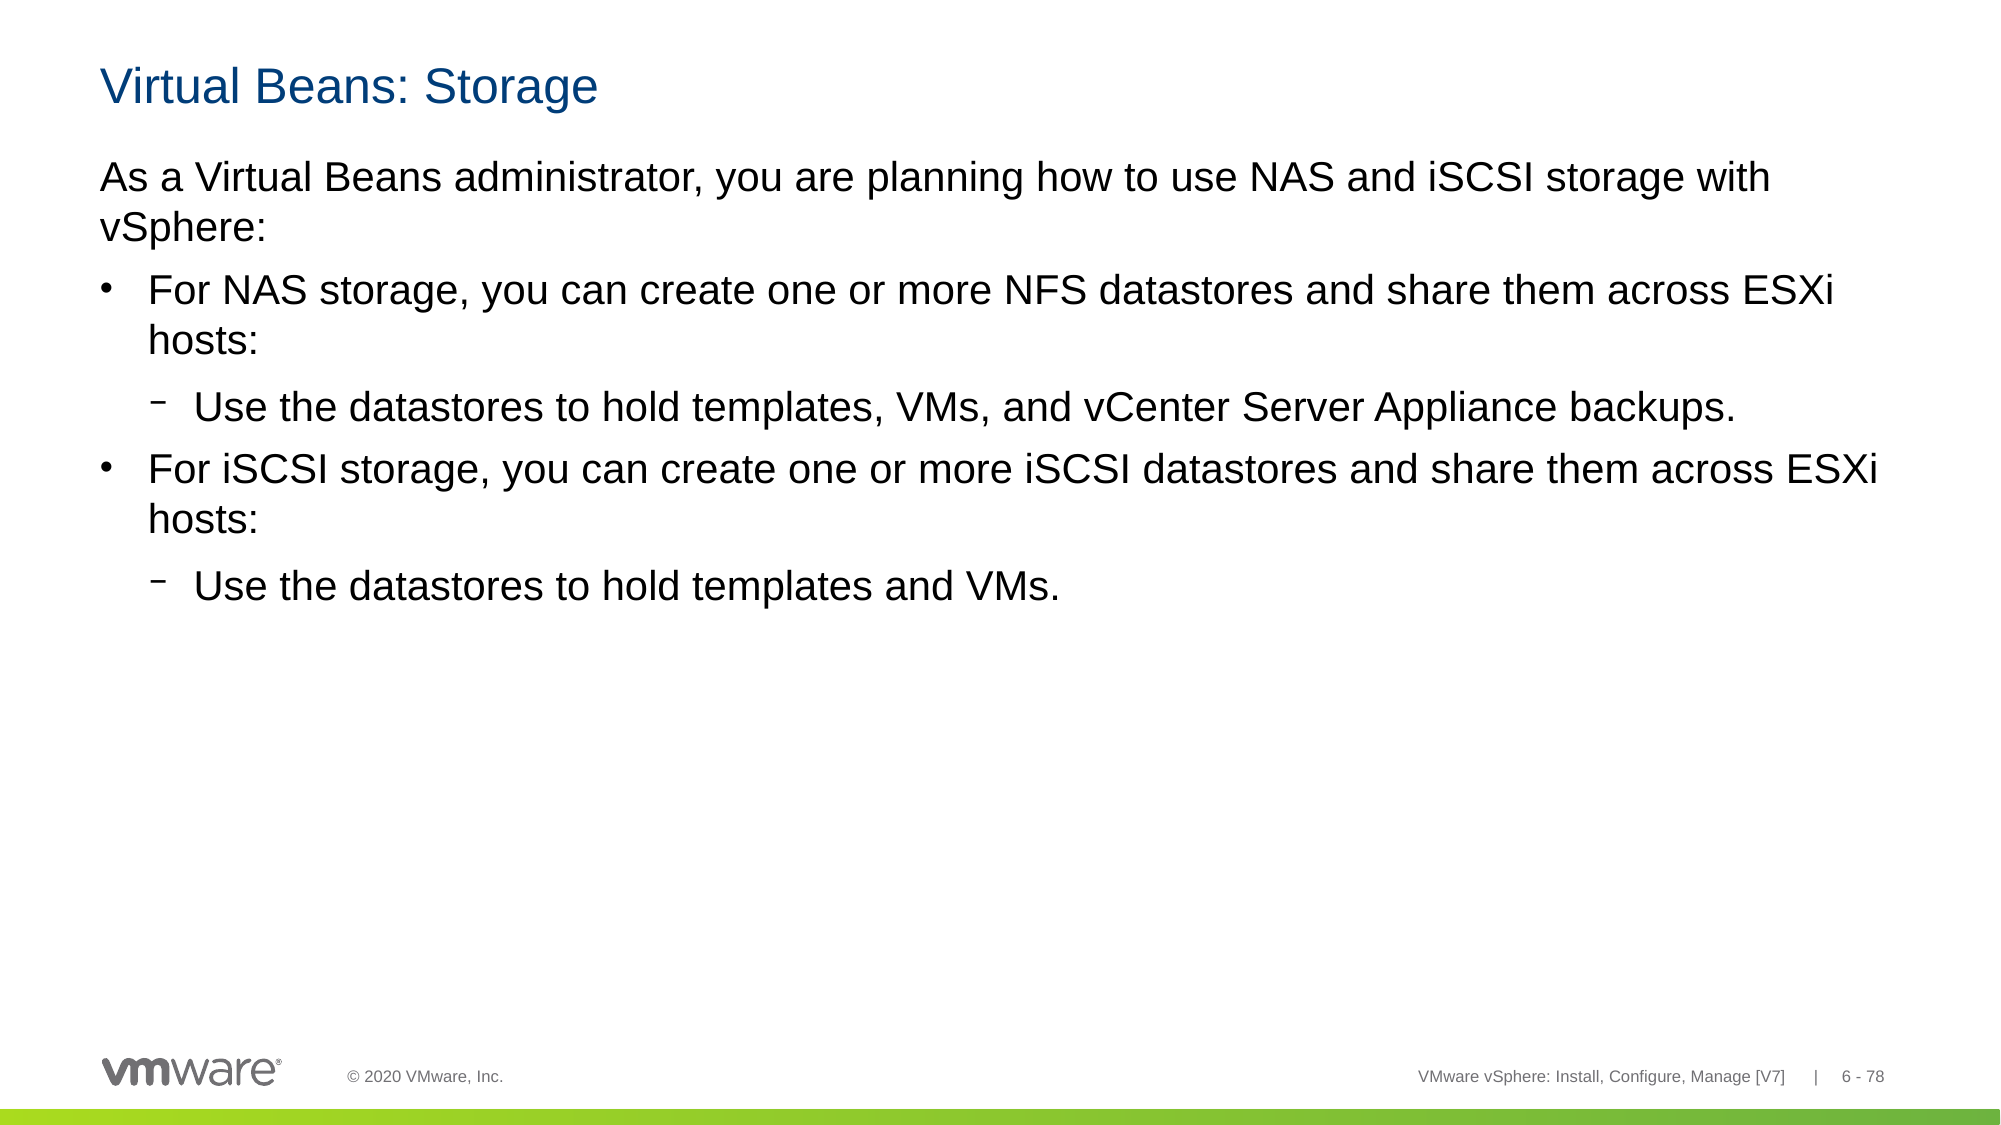

# Virtual Beans: Storage
As a Virtual Beans administrator, you are planning how to use NAS and iSCSI storage with vSphere:
For NAS storage, you can create one or more NFS datastores and share them across ESXi hosts:
Use the datastores to hold templates, VMs, and vCenter Server Appliance backups.
For iSCSI storage, you can create one or more iSCSI datastores and share them across ESXi hosts:
Use the datastores to hold templates and VMs.
VMware vSphere: Install, Configure, Manage [V7]      |     6 - 78